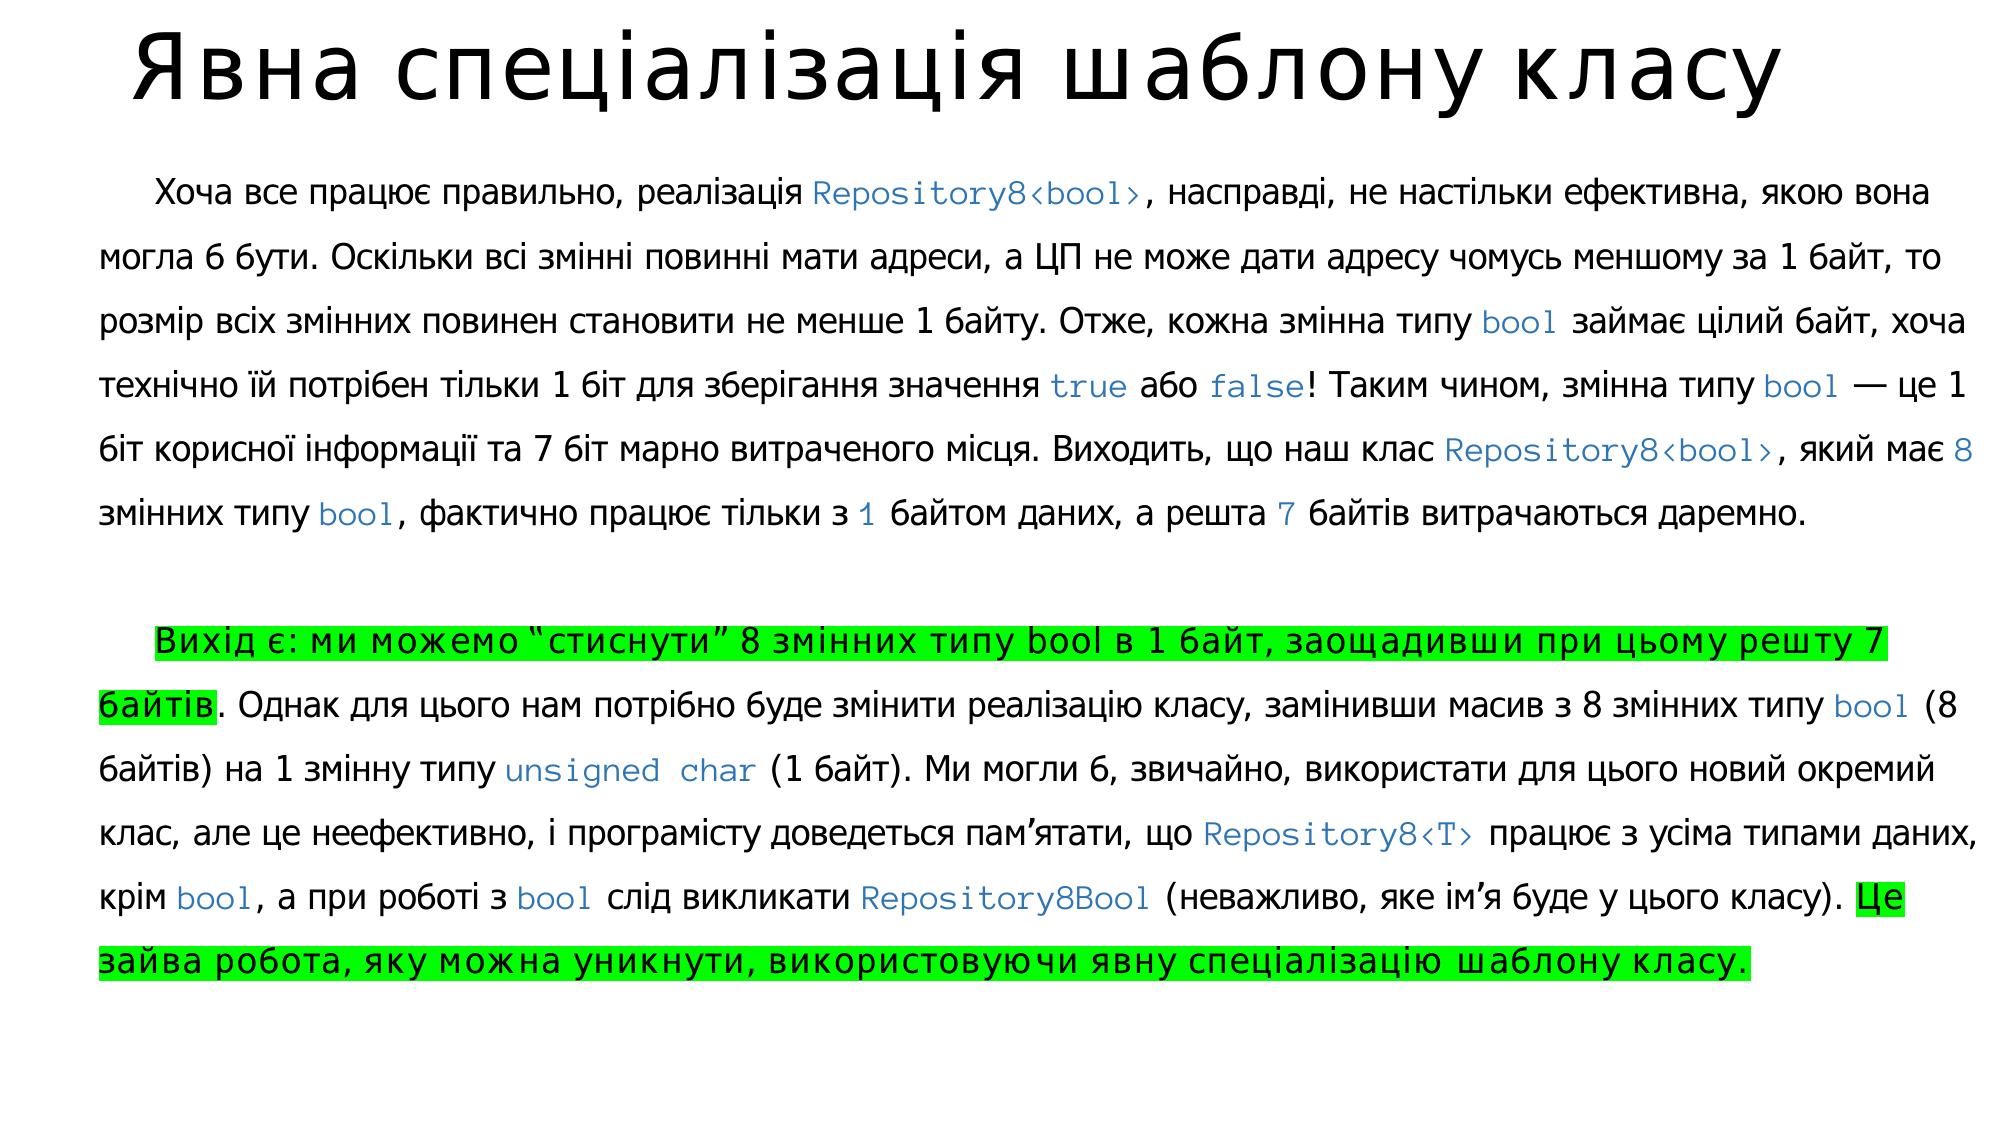

# Явна спеціалізація шаблону класу
Хоча все працює правильно, реалізація Repository8<bool>, насправді, не настільки ефективна, якою вона могла б бути. Оскільки всі змінні повинні мати адреси, а ЦП не може дати адресу чомусь меншому за 1 байт, то розмір всіх змінних повинен становити не менше 1 байту. Отже, кожна змінна типу bool займає цілий байт, хоча технічно їй потрібен тільки 1 біт для зберігання значення true або false! Таким чином, змінна типу bool — це 1 біт корисної інформації та 7 біт марно витраченого місця. Виходить, що наш клас Repository8<bool>, який має 8 змінних типу bool, фактично працює тільки з 1 байтом даних, а решта 7 байтів витрачаються даремно.

Вихід є: ми можемо “стиснути” 8 змінних типу bool в 1 байт, заощадивши при цьому решту 7 байтів. Однак для цього нам потрібно буде змінити реалізацію класу, замінивши масив з 8 змінних типу bool (8 байтів) на 1 змінну типу unsigned char (1 байт). Ми могли б, звичайно, використати для цього новий окремий клас, але це неефективно, і програмісту доведеться пам’ятати, що Repository8<T> працює з усіма типами даних, крім bool, а при роботі з bool слід викликати Repository8Bool (неважливо, яке ім’я буде у цього класу). Це зайва робота, яку можна уникнути, використовуючи явну спеціалізацію шаблону класу.